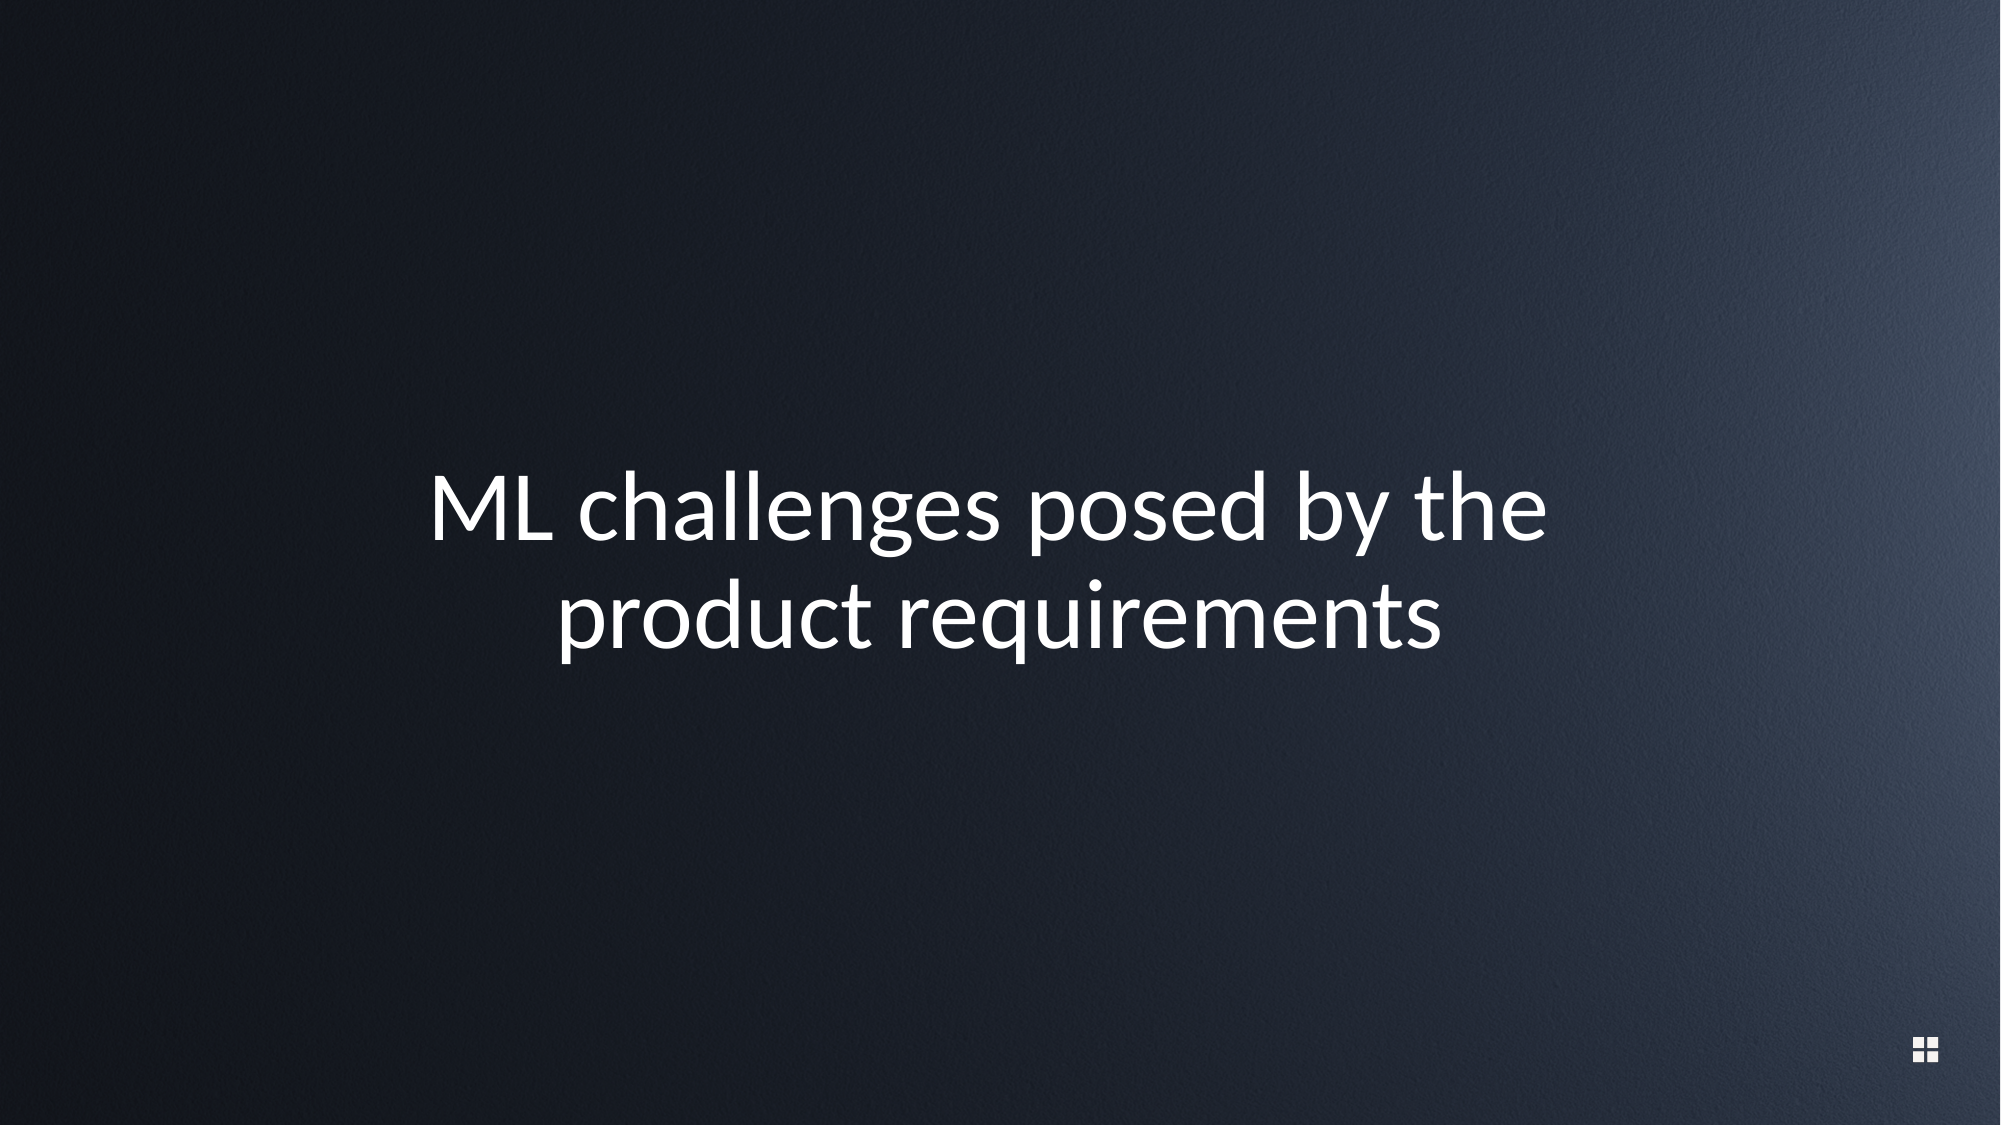

# ML challenges posed by the product requirements